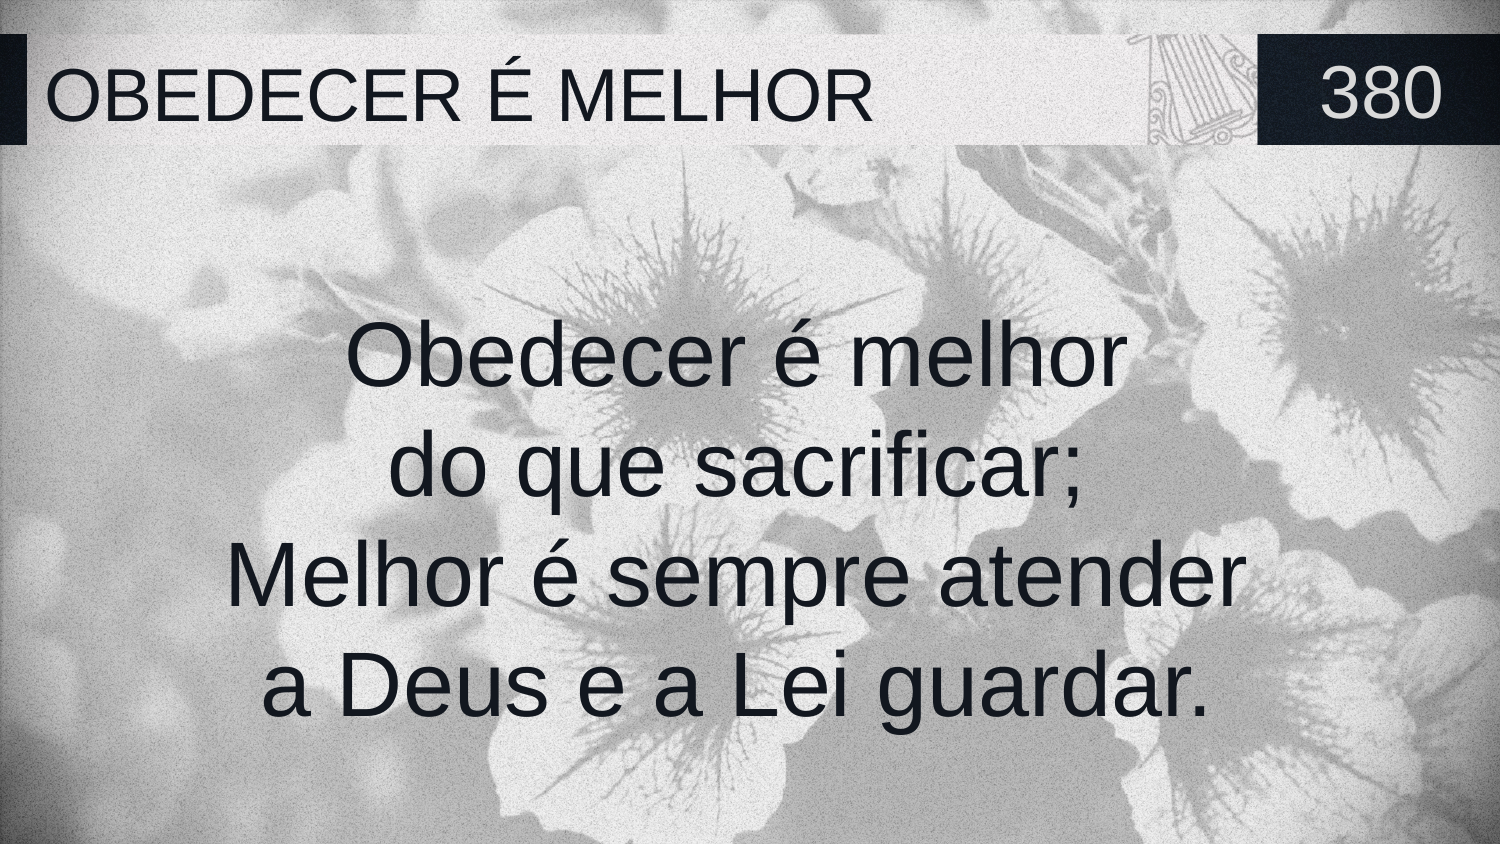

# OBEDECER É MELHOR
380
Obedecer é melhor
do que sacrificar;
Melhor é sempre atender
a Deus e a Lei guardar.